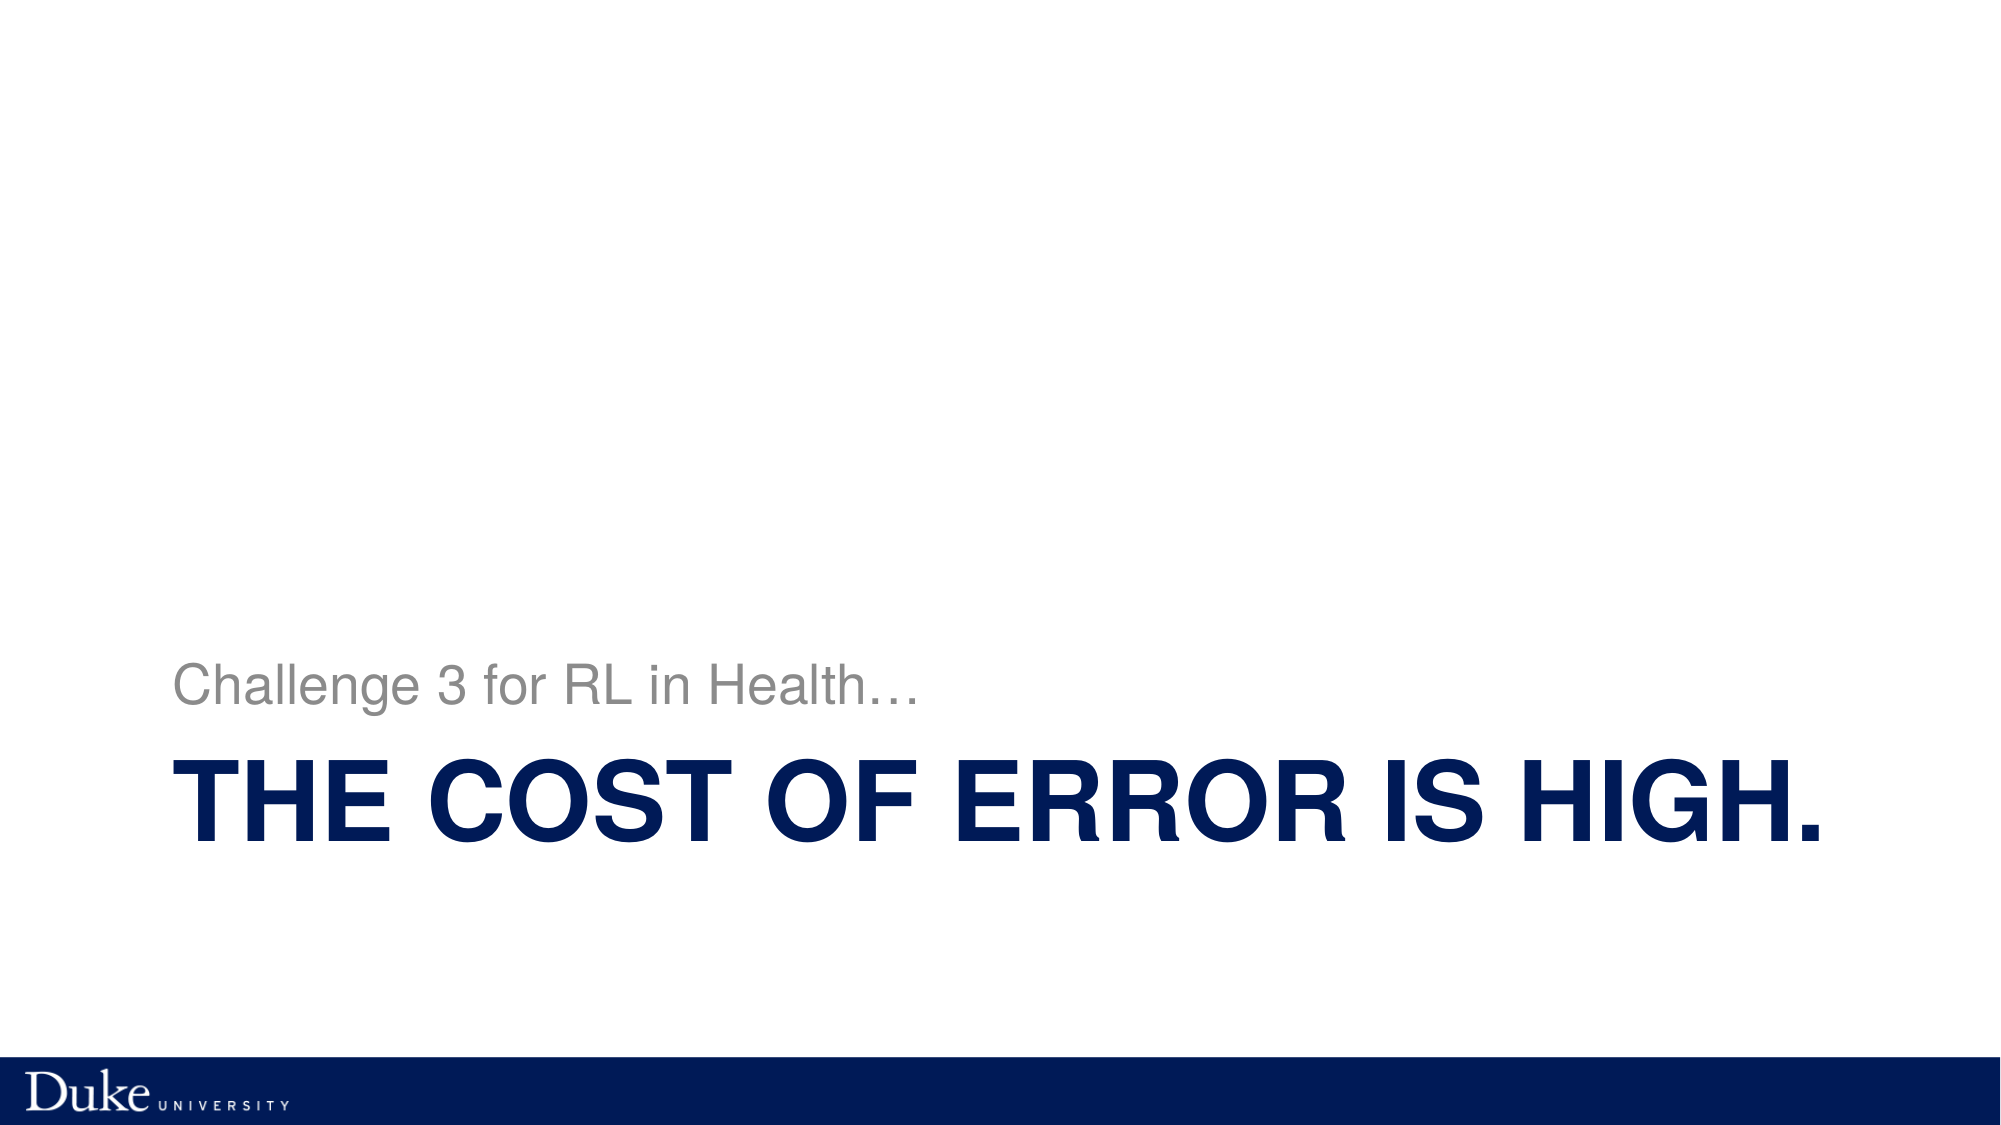

Challenge 3 for RL in Health…
# The cost of error is high.